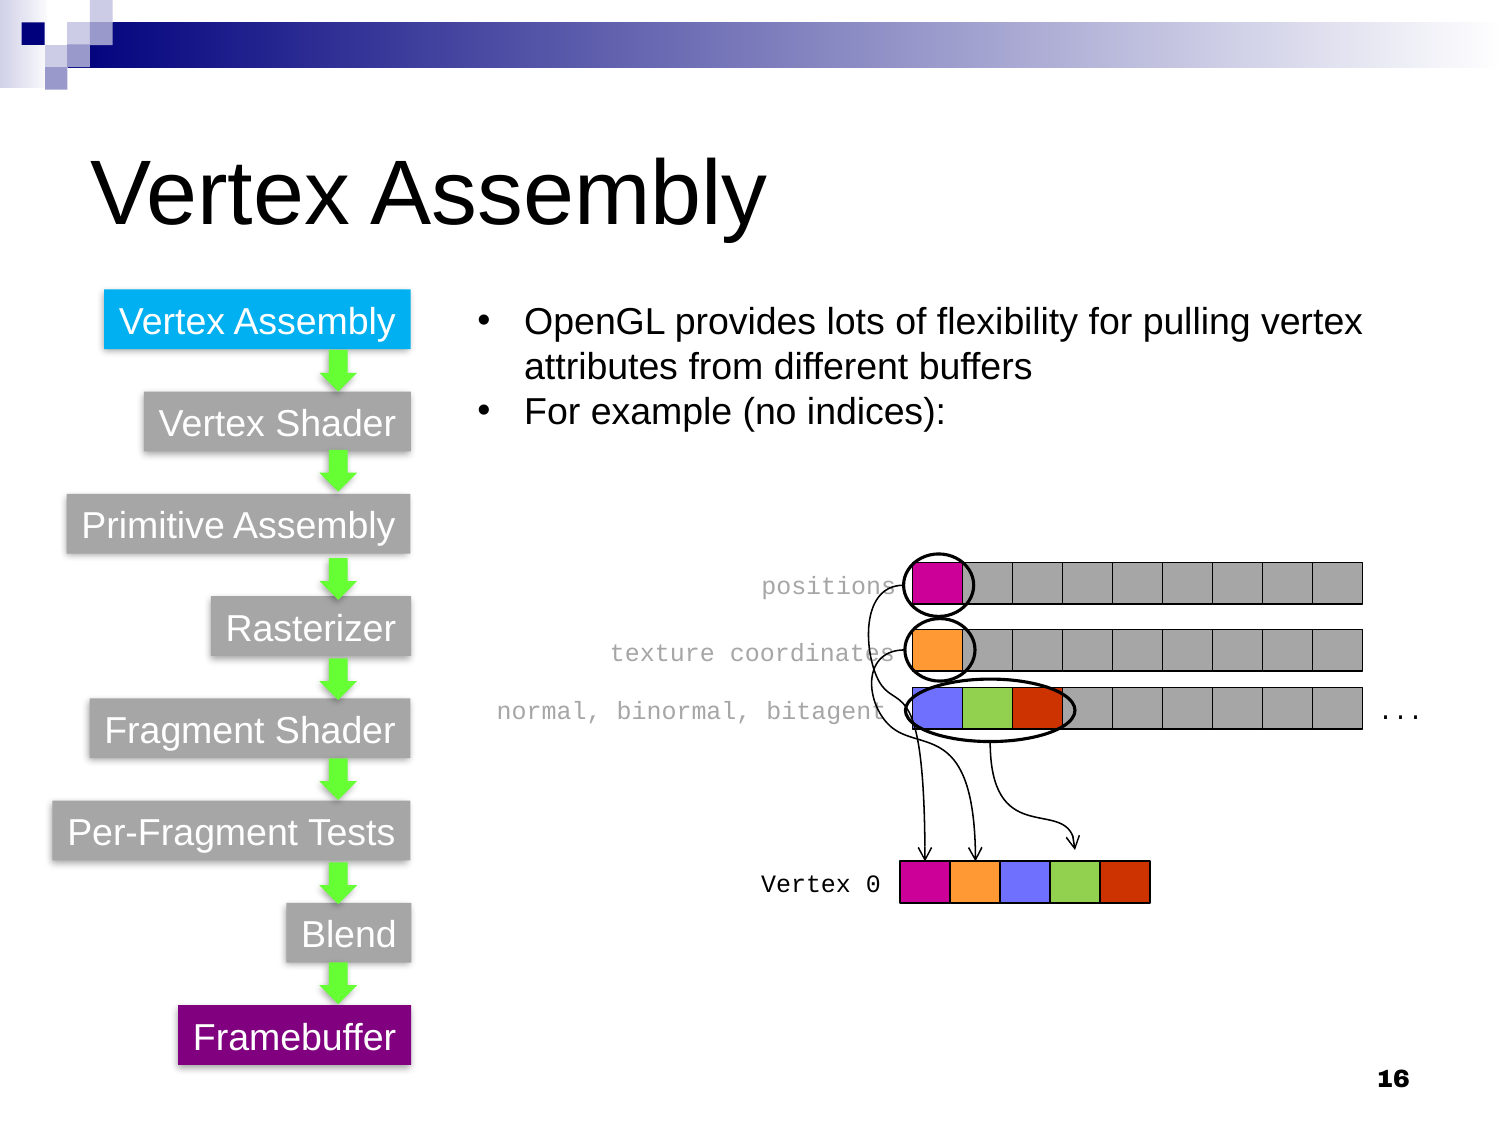

# Vertex Assembly
Vertex Assembly
OpenGL provides lots of flexibility for pulling vertex attributes from different buffers
For example (no indices):

Vertex Shader

Primitive Assembly

positions

Rasterizer

texture coordinates

normal, binormal, bitagent

...
Fragment Shader

Per-Fragment Tests
Vertex 0

Blend

Framebuffer
16